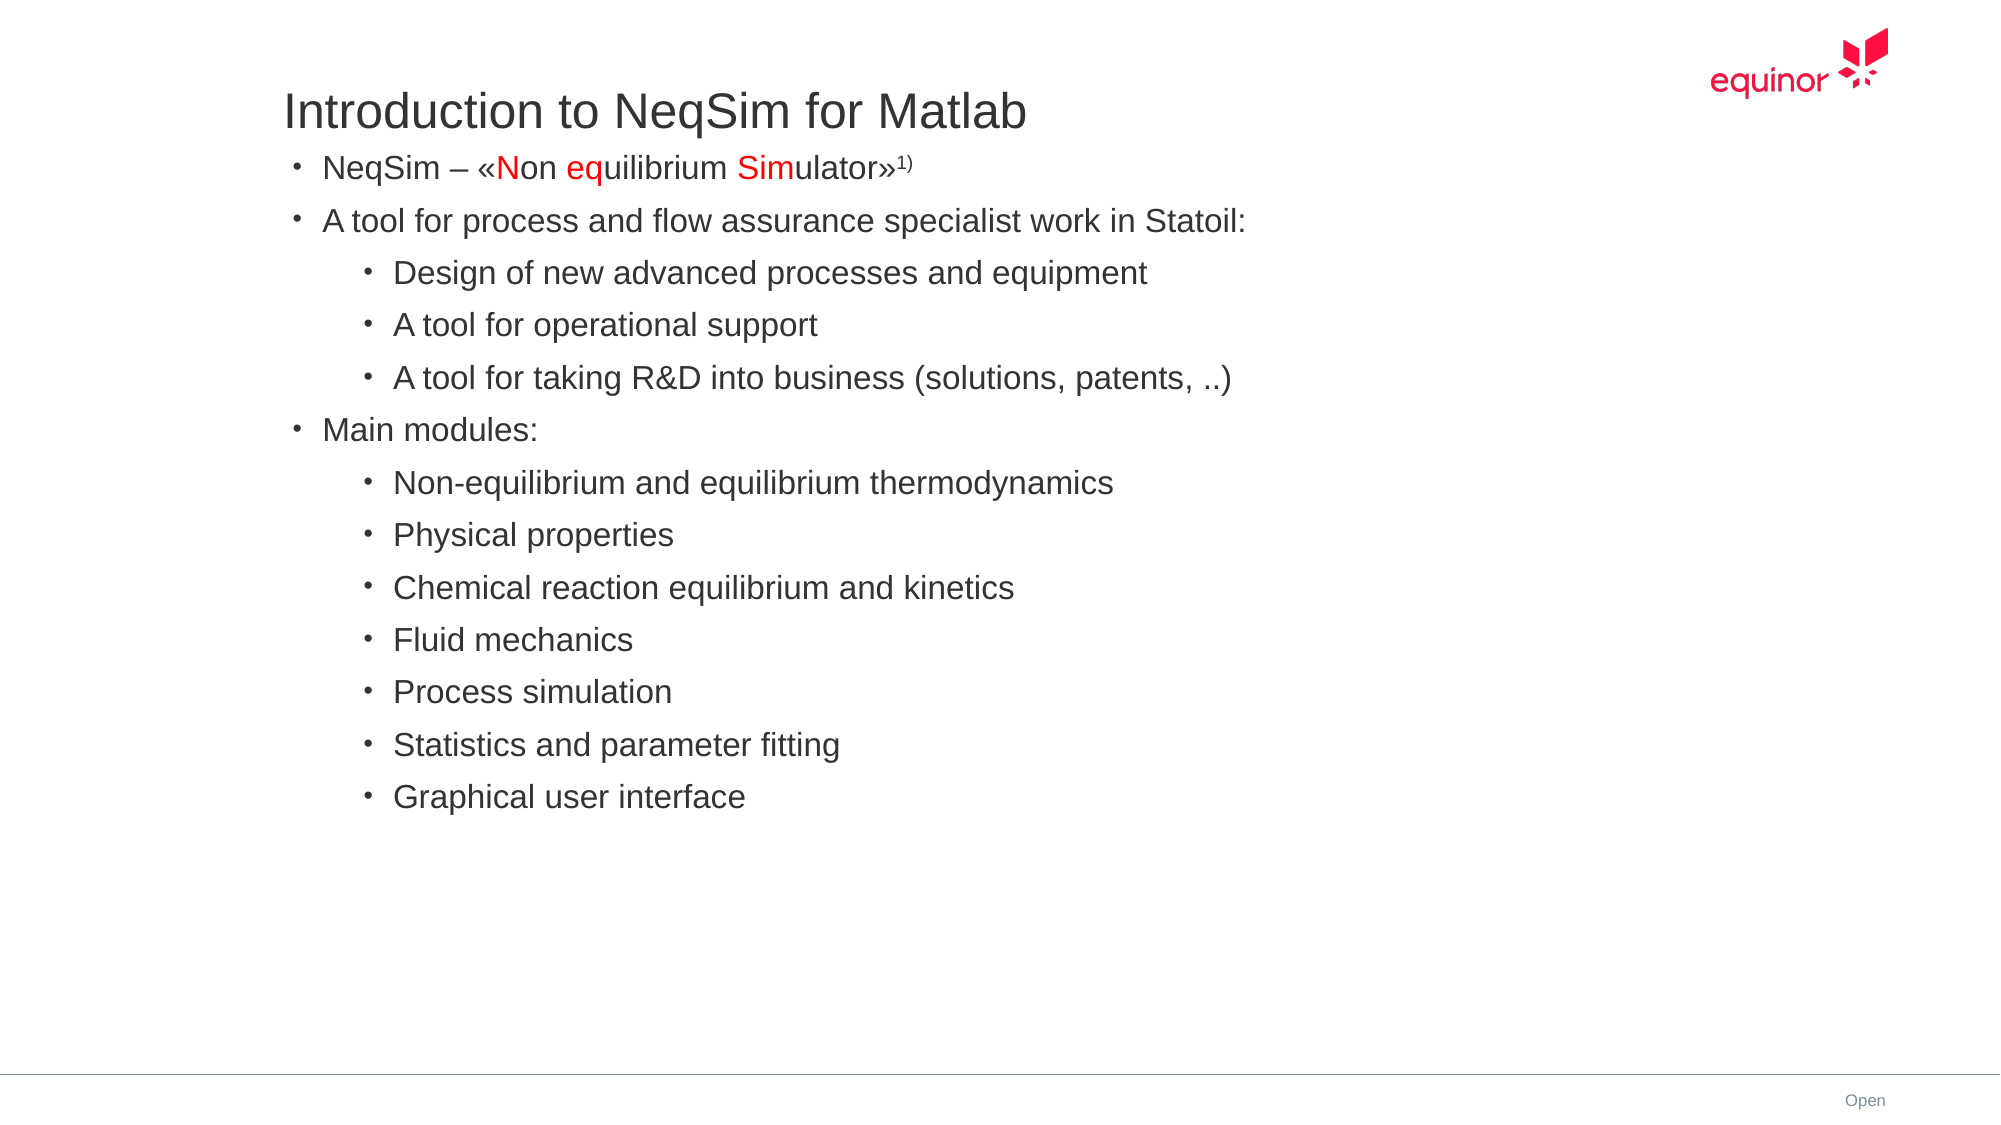

# Introduction to NeqSim for Matlab
NeqSim – «Non equilibrium Simulator»1)
A tool for process and flow assurance specialist work in Statoil:
Design of new advanced processes and equipment
A tool for operational support
A tool for taking R&D into business (solutions, patents, ..)
Main modules:
Non-equilibrium and equilibrium thermodynamics
Physical properties
Chemical reaction equilibrium and kinetics
Fluid mechanics
Process simulation
Statistics and parameter fitting
Graphical user interface